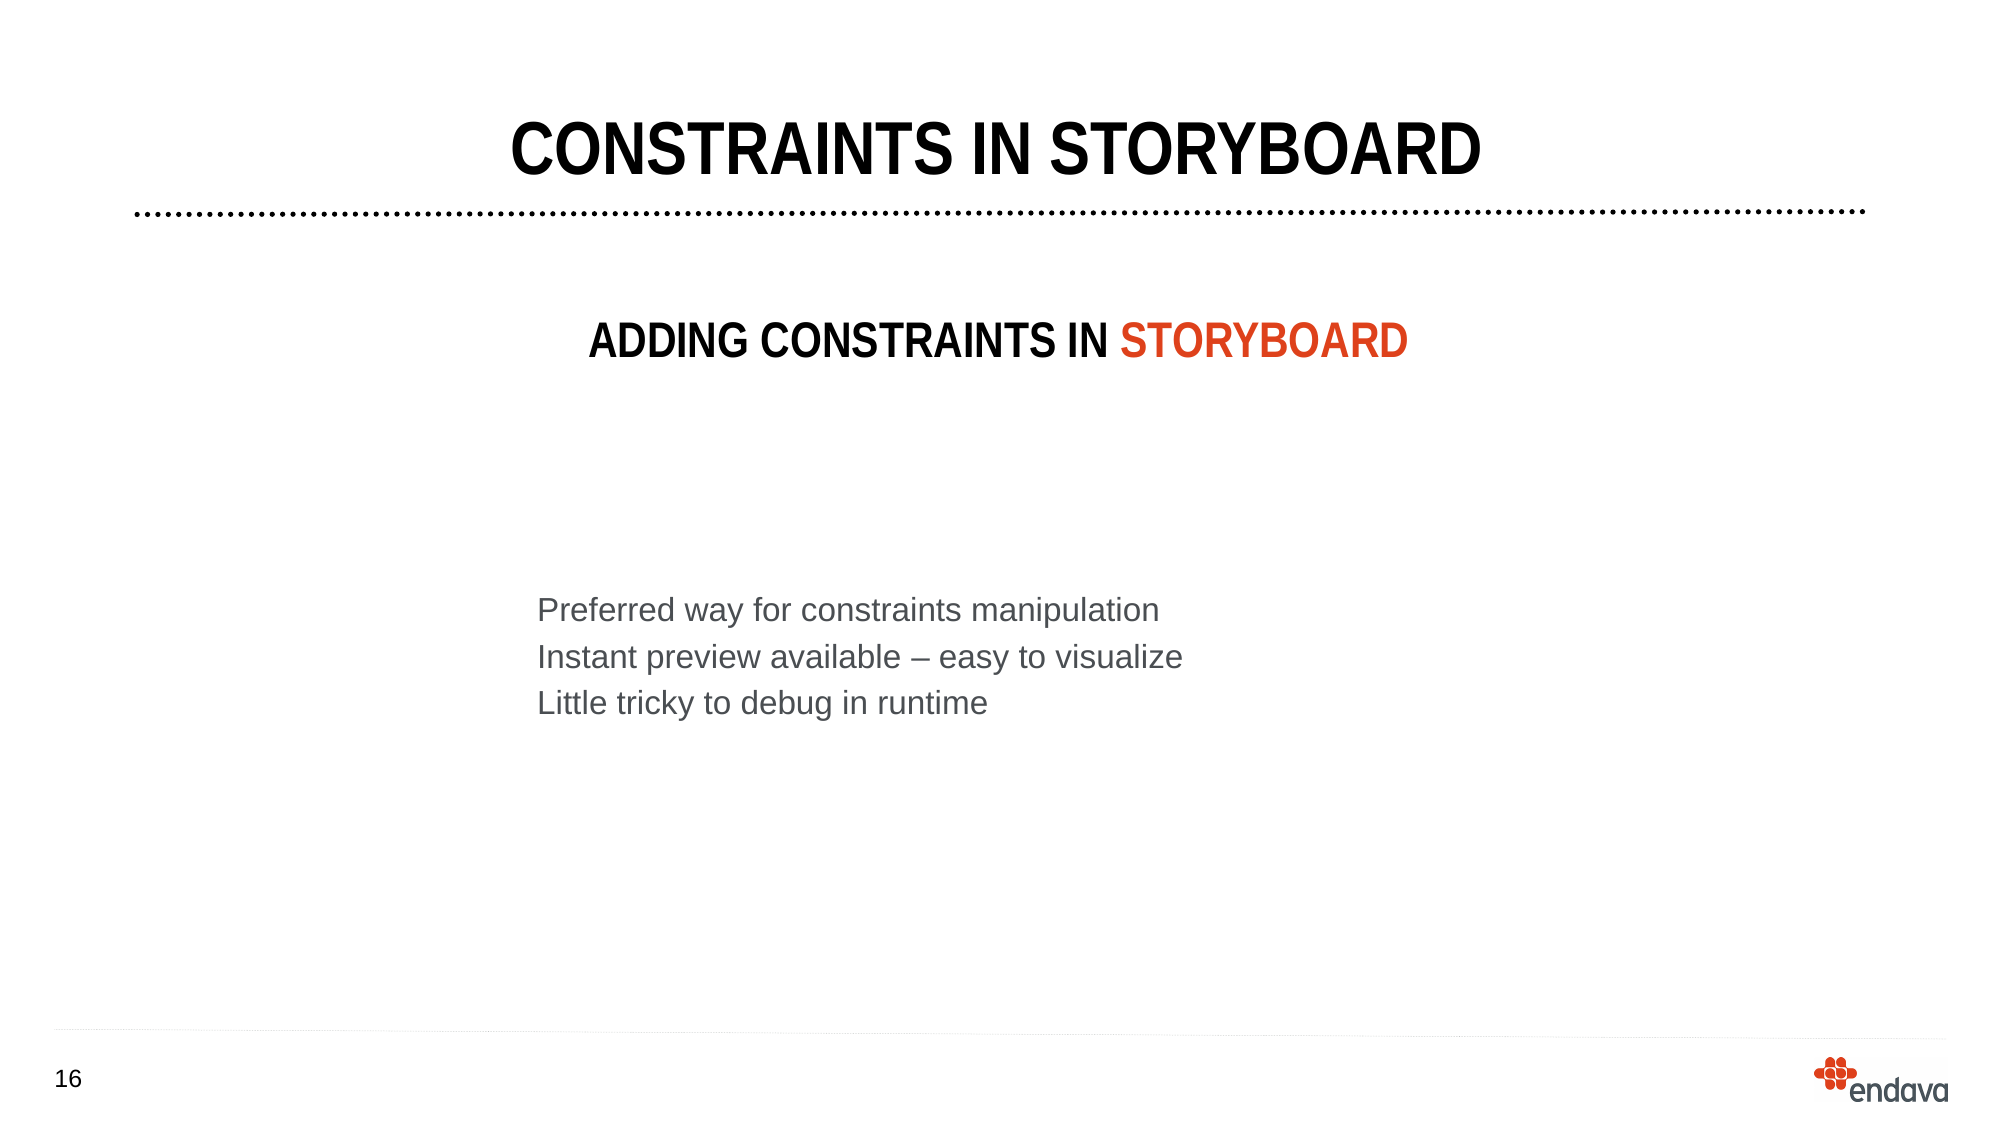

# CONSTRAINTS IN STORYboard
Adding constraints in storyboard
Preferred way for constraints manipulation
Instant preview available – easy to visualize
Little tricky to debug in runtime